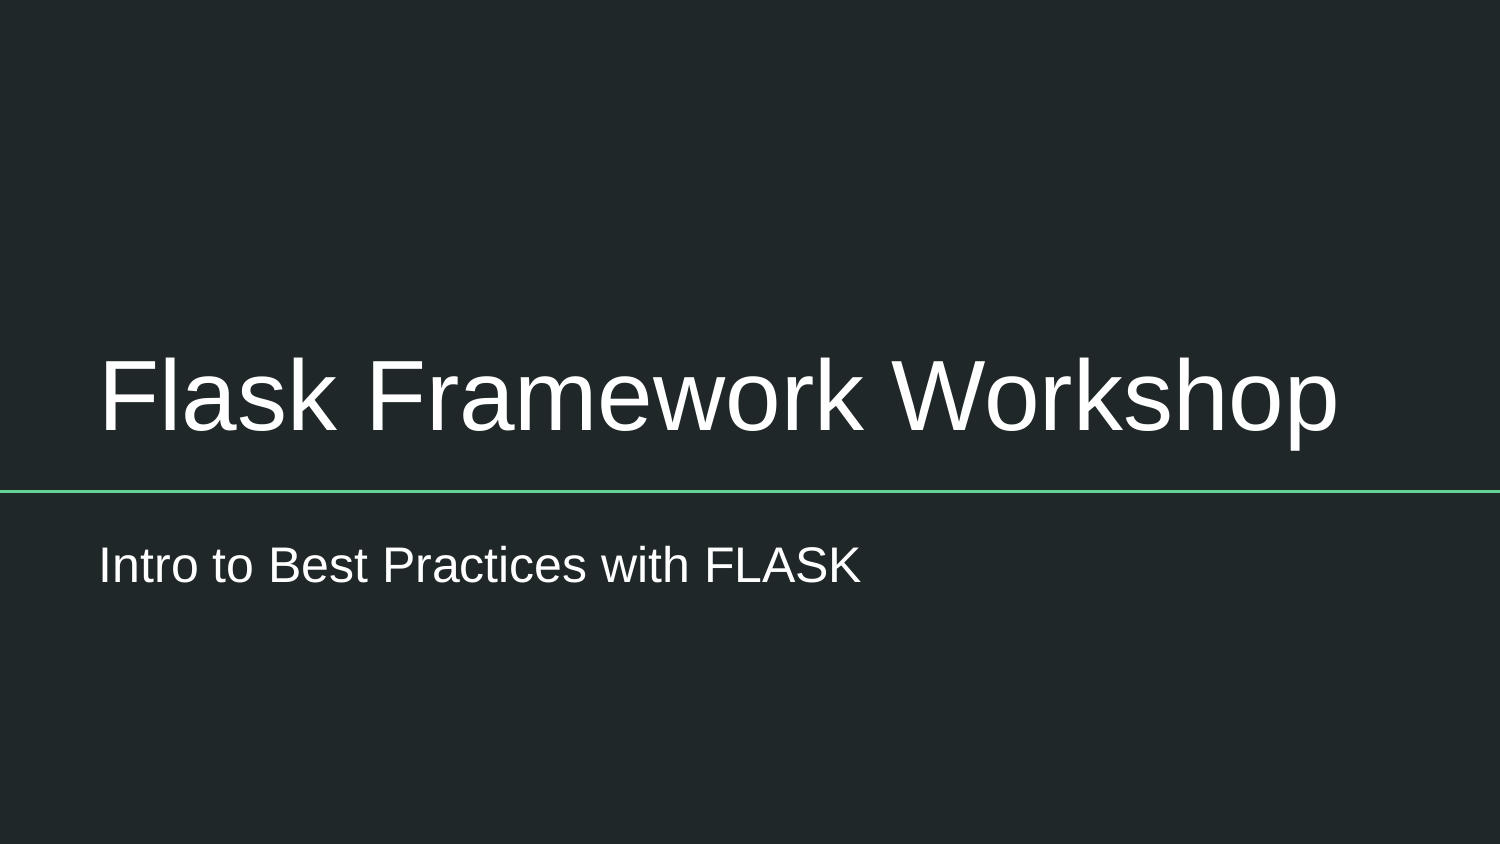

# Flask Framework Workshop
Intro to Best Practices with FLASK